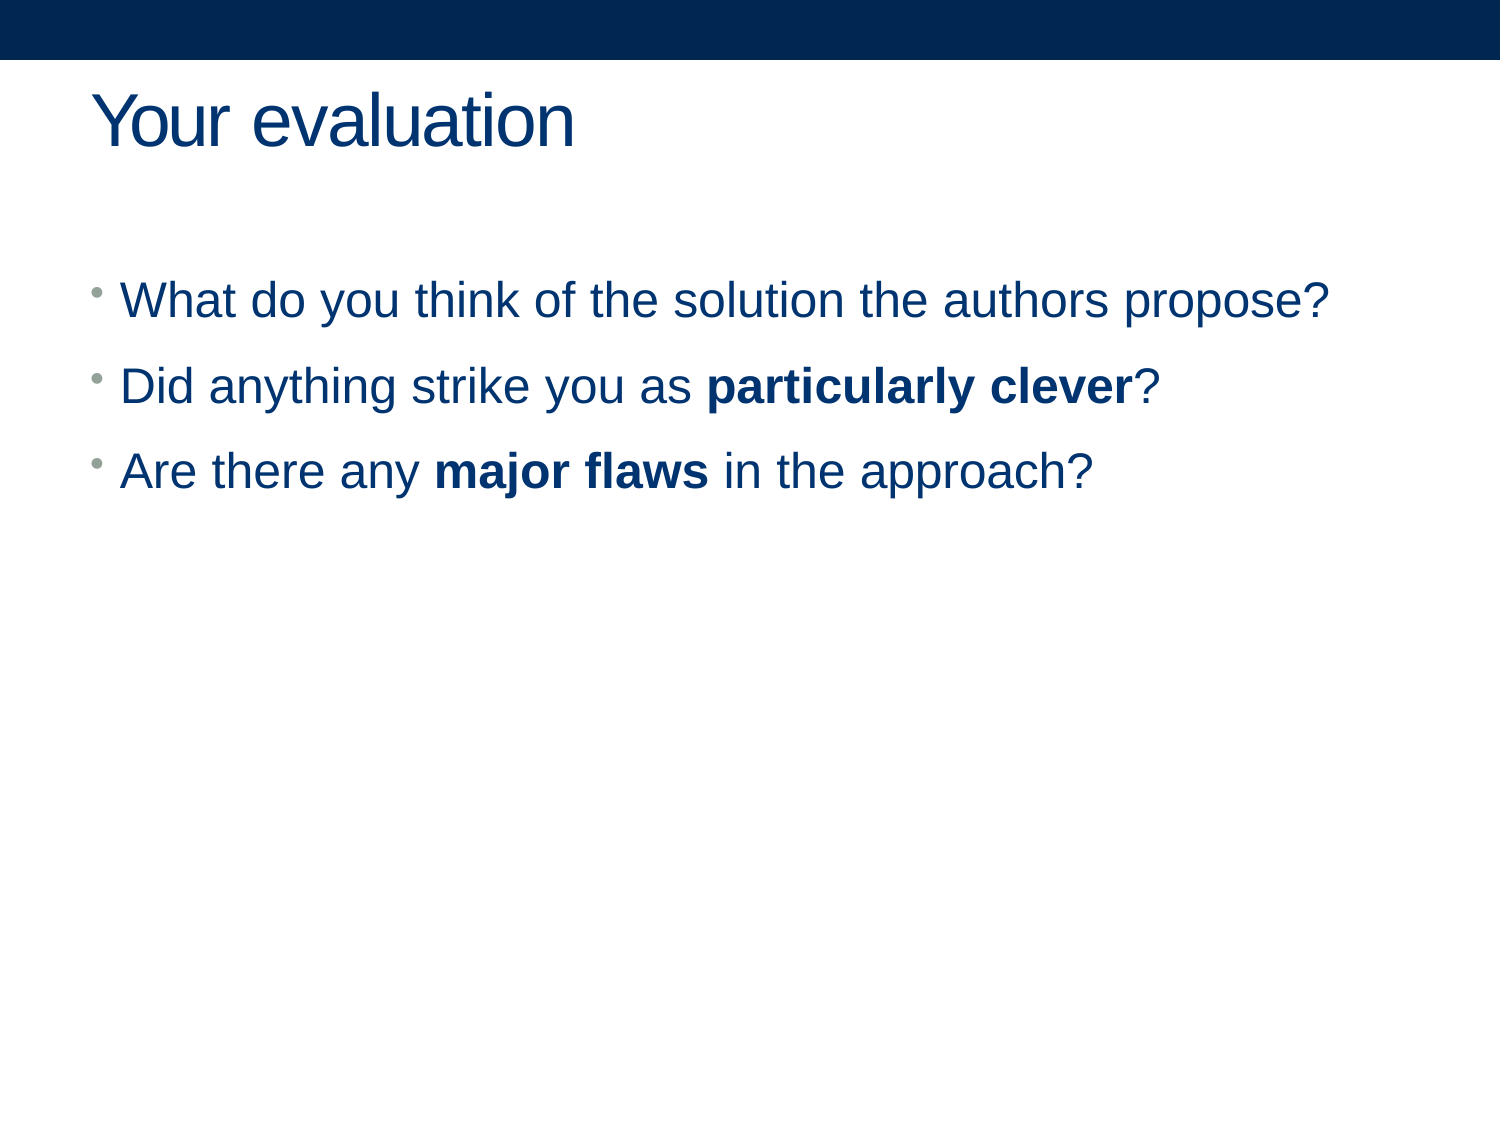

# Your evaluation
What do you think of the solution the authors propose?
Did anything strike you as particularly clever?
Are there any major flaws in the approach?